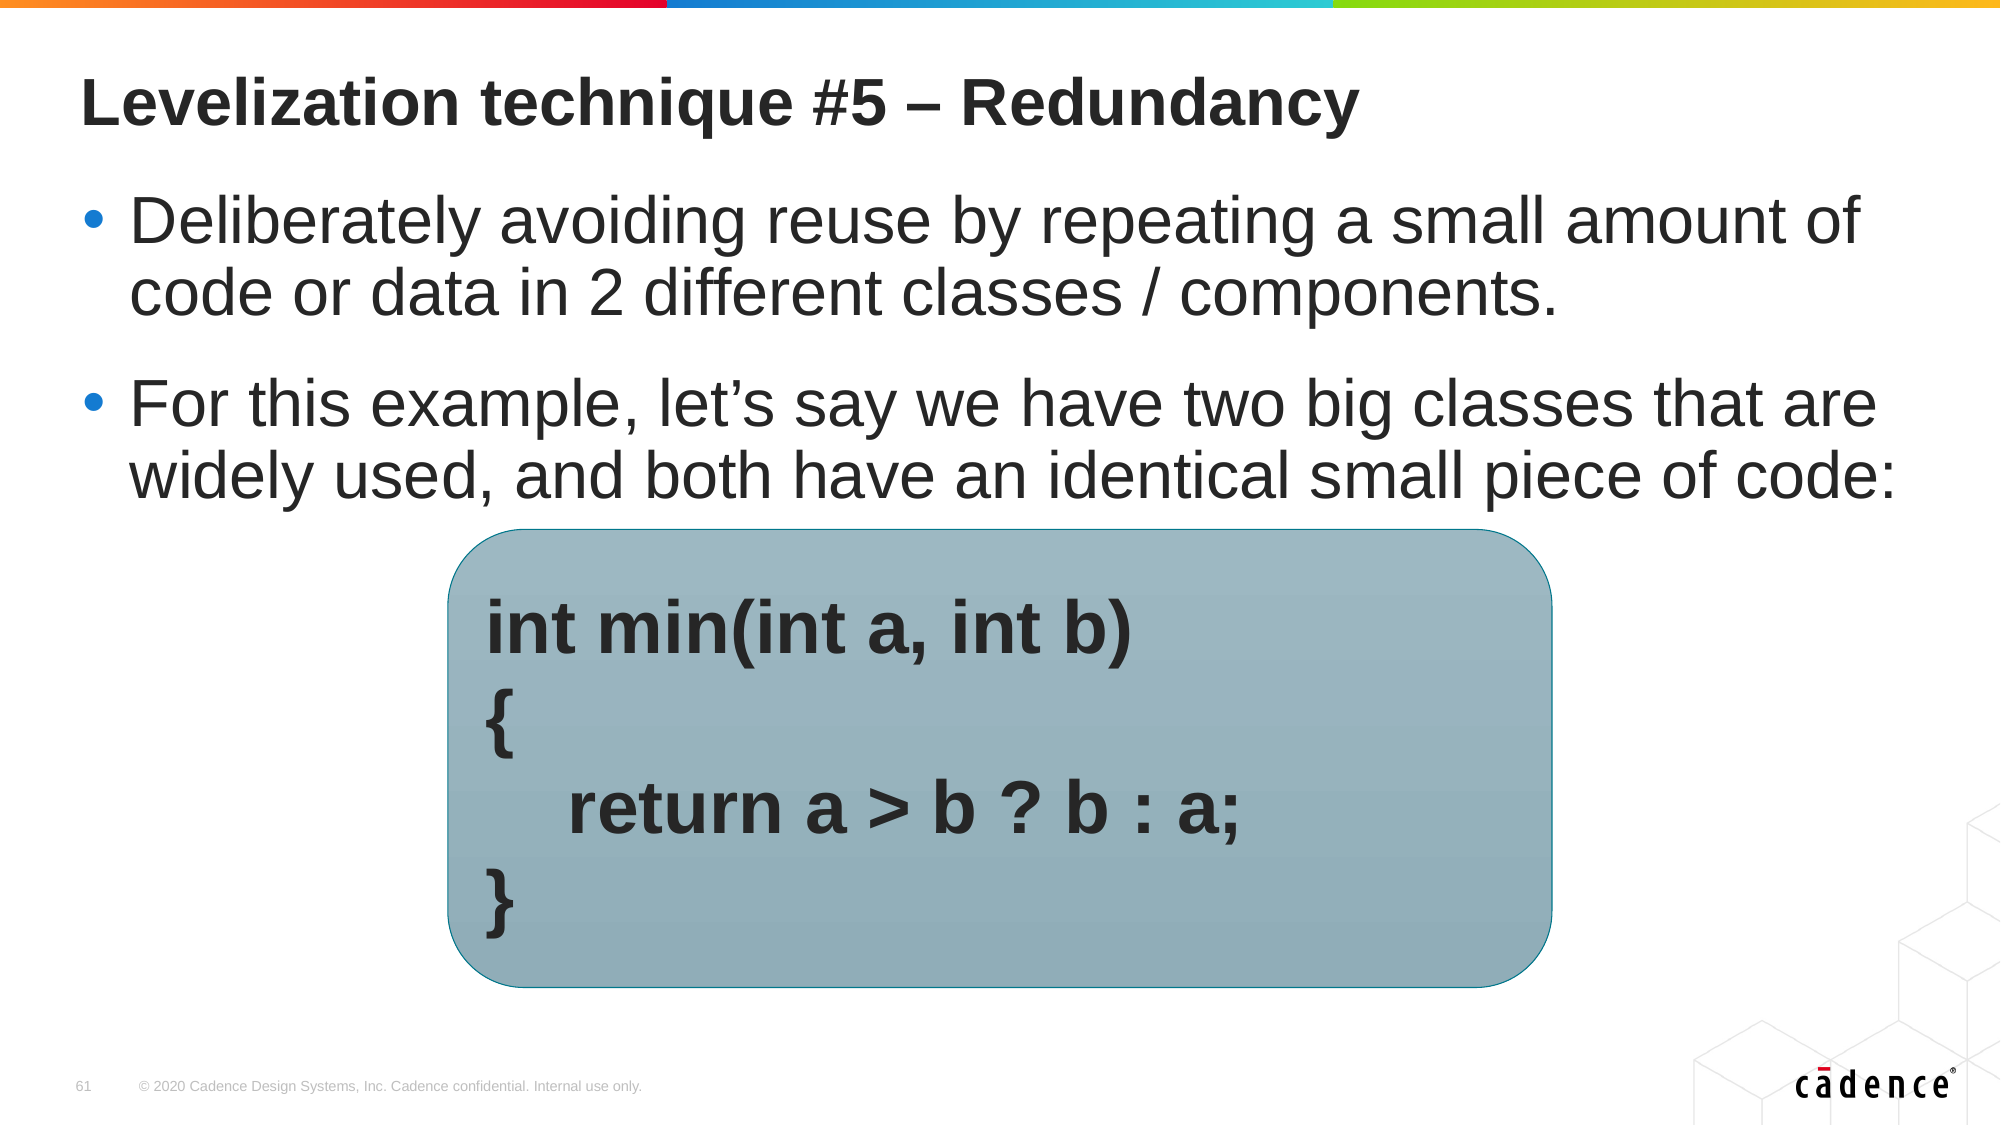

# Levelization technique #5 – Redundancy
Deliberately avoiding reuse by repeating a small amount of code or data in 2 different classes / components.
For this example, let’s say we have two big classes that are widely used, and both have an identical small piece of code:
int min(int a, int b)
{
    return a > b ? b : a;
}